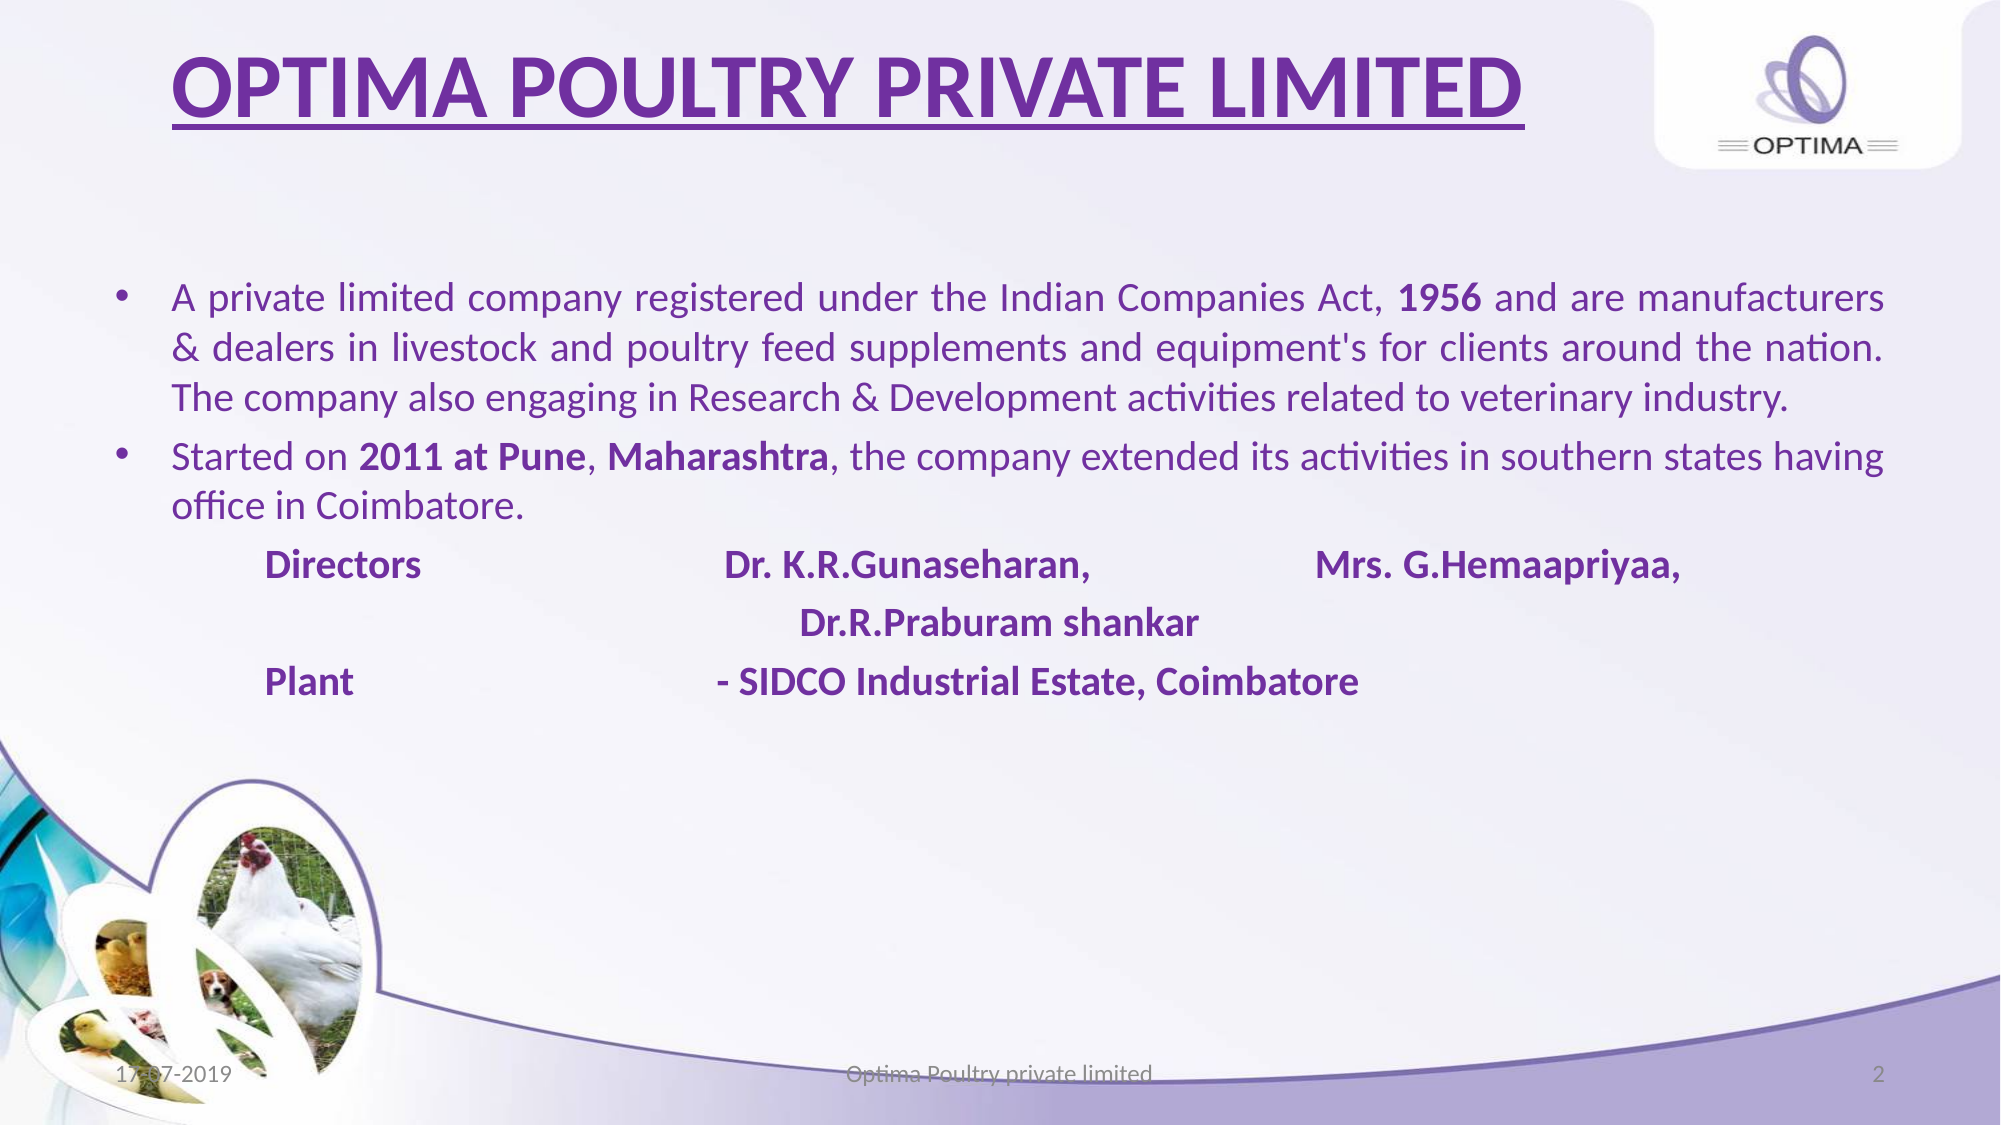

# OPTIMA POULTRY PRIVATE LIMITED
A private limited company registered under the Indian Companies Act, 1956 and are manufacturers & dealers in livestock and poultry feed supplements and equipment's for clients around the nation. The company also engaging in Research & Development activities related to veterinary industry.
Started on 2011 at Pune, Maharashtra, the company extended its activities in southern states having office in Coimbatore.
	Directors		 Dr. K.R.Gunaseharan, 		Mrs. G.Hemaapriyaa,
	  		  	 Dr.R.Praburam shankar
	Plant   		                - SIDCO Industrial Estate, Coimbatore

17-07-2019
Optima Poultry private limited
2